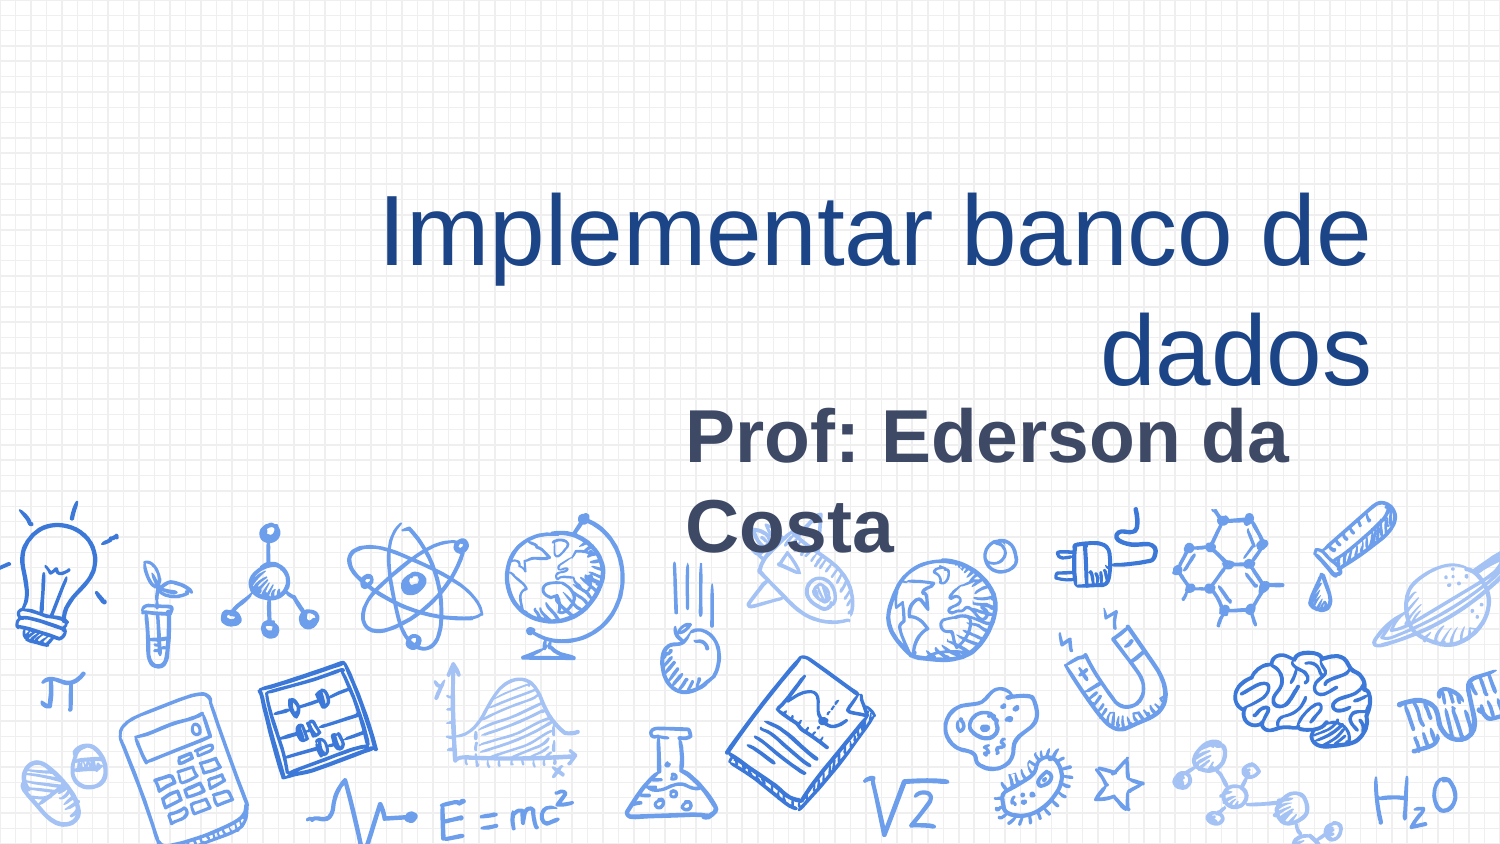

# Implementar banco de dados
Prof: Ederson da Costa